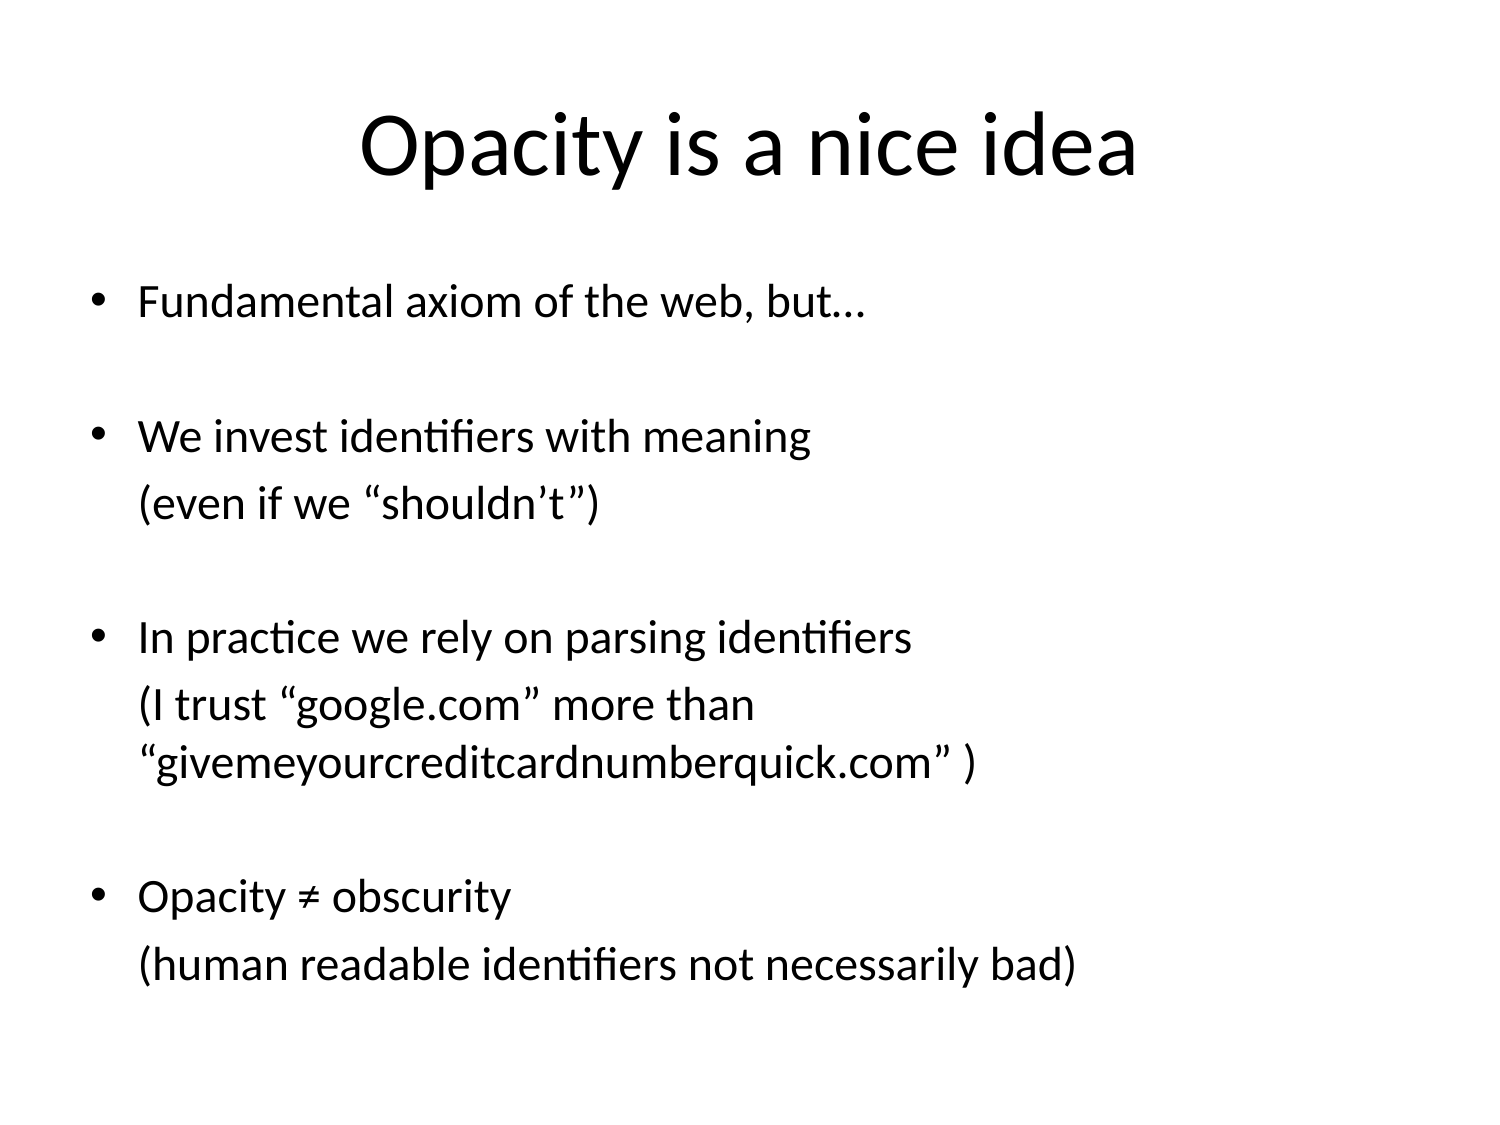

# Opacity is a nice idea
Fundamental axiom of the web, but…

We invest identifiers with meaning
	(even if we “shouldn’t”)

In practice we rely on parsing identifiers
	(I trust “google.com” more than “givemeyourcreditcardnumberquick.com” )

Opacity ≠ obscurity
	(human readable identifiers not necessarily bad)